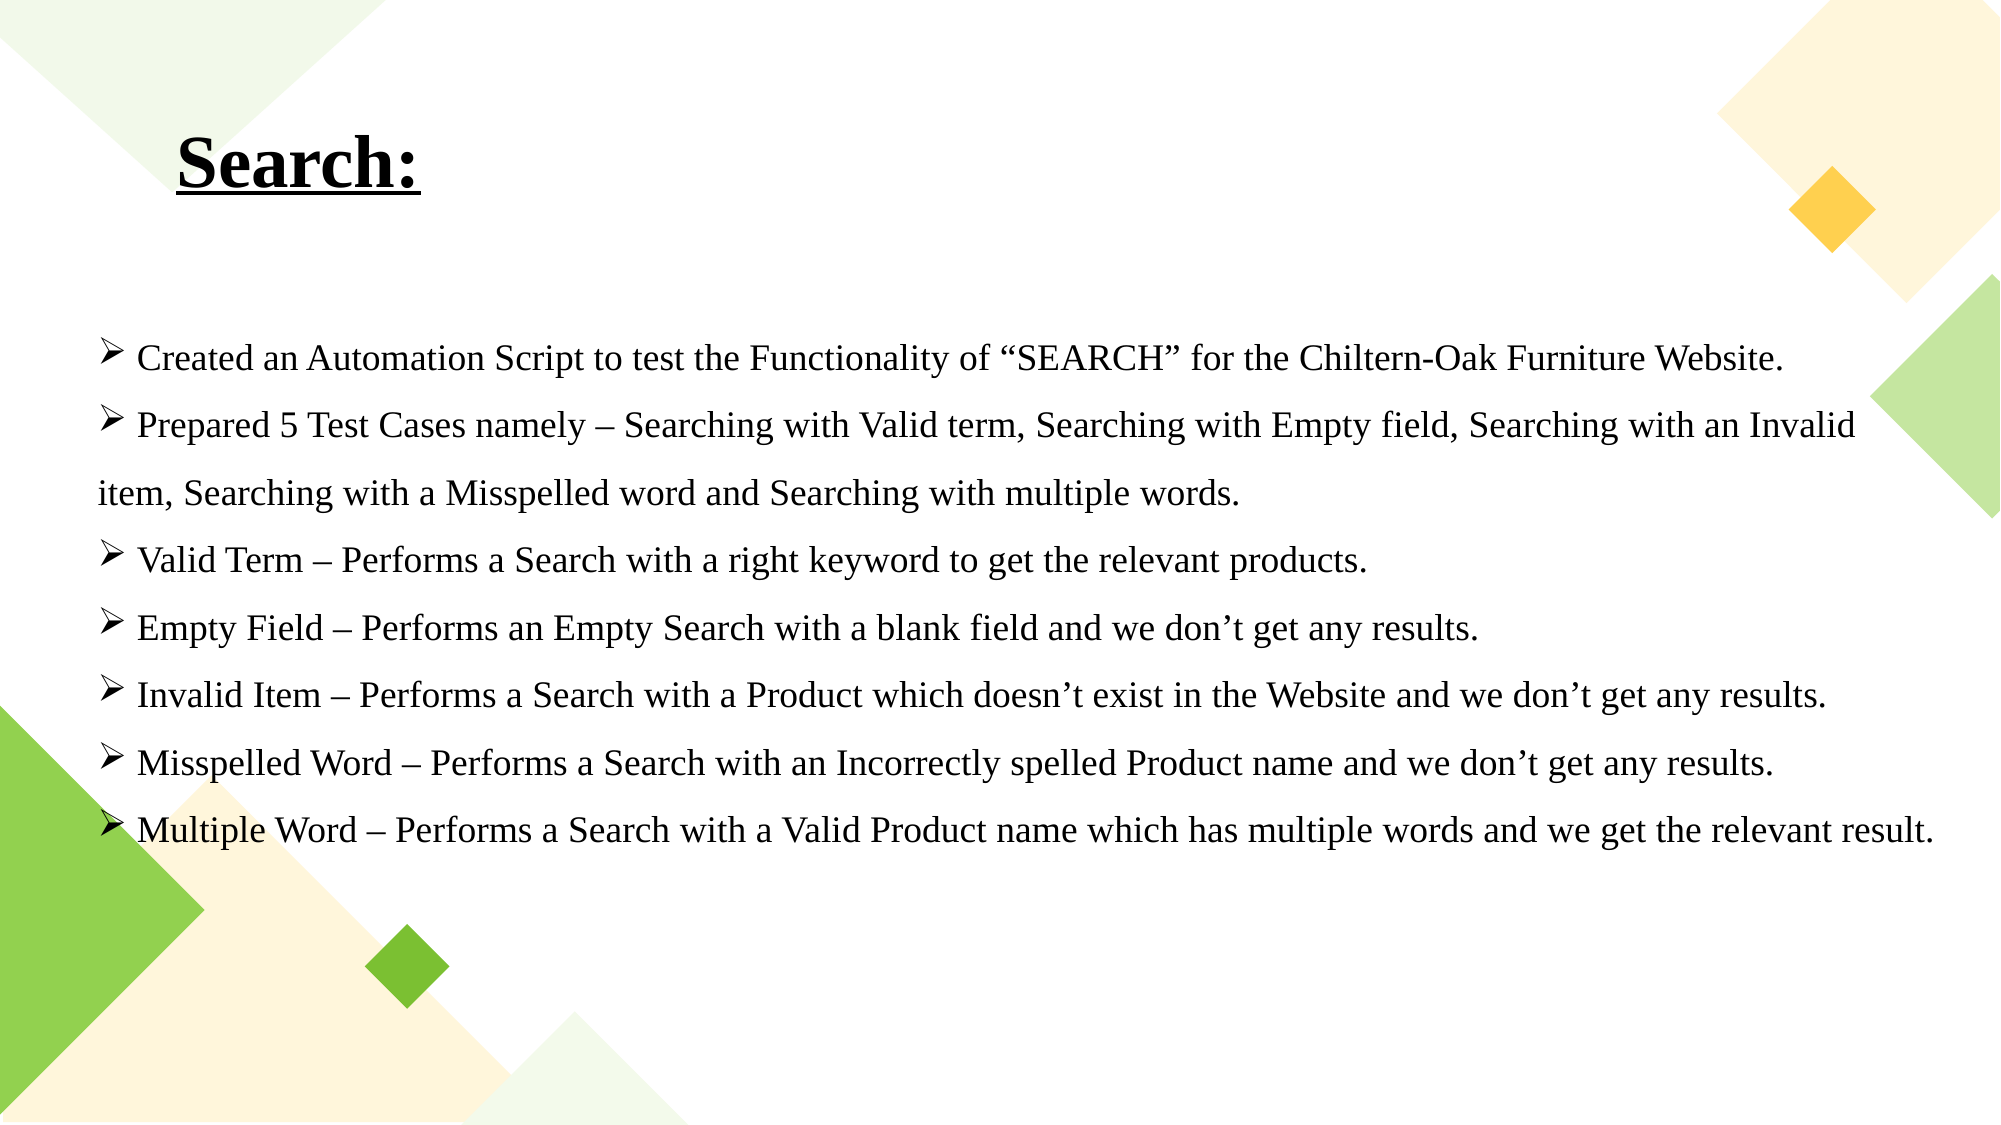

Search:

 Created an Automation Script to test the Functionality of “SEARCH” for the Chiltern-Oak Furniture Website.
 Prepared 5 Test Cases namely – Searching with Valid term, Searching with Empty field, Searching with an Invalid item, Searching with a Misspelled word and Searching with multiple words.
 Valid Term – Performs a Search with a right keyword to get the relevant products.
 Empty Field – Performs an Empty Search with a blank field and we don’t get any results.
 Invalid Item – Performs a Search with a Product which doesn’t exist in the Website and we don’t get any results.
 Misspelled Word – Performs a Search with an Incorrectly spelled Product name and we don’t get any results.
 Multiple Word – Performs a Search with a Valid Product name which has multiple words and we get the relevant result.